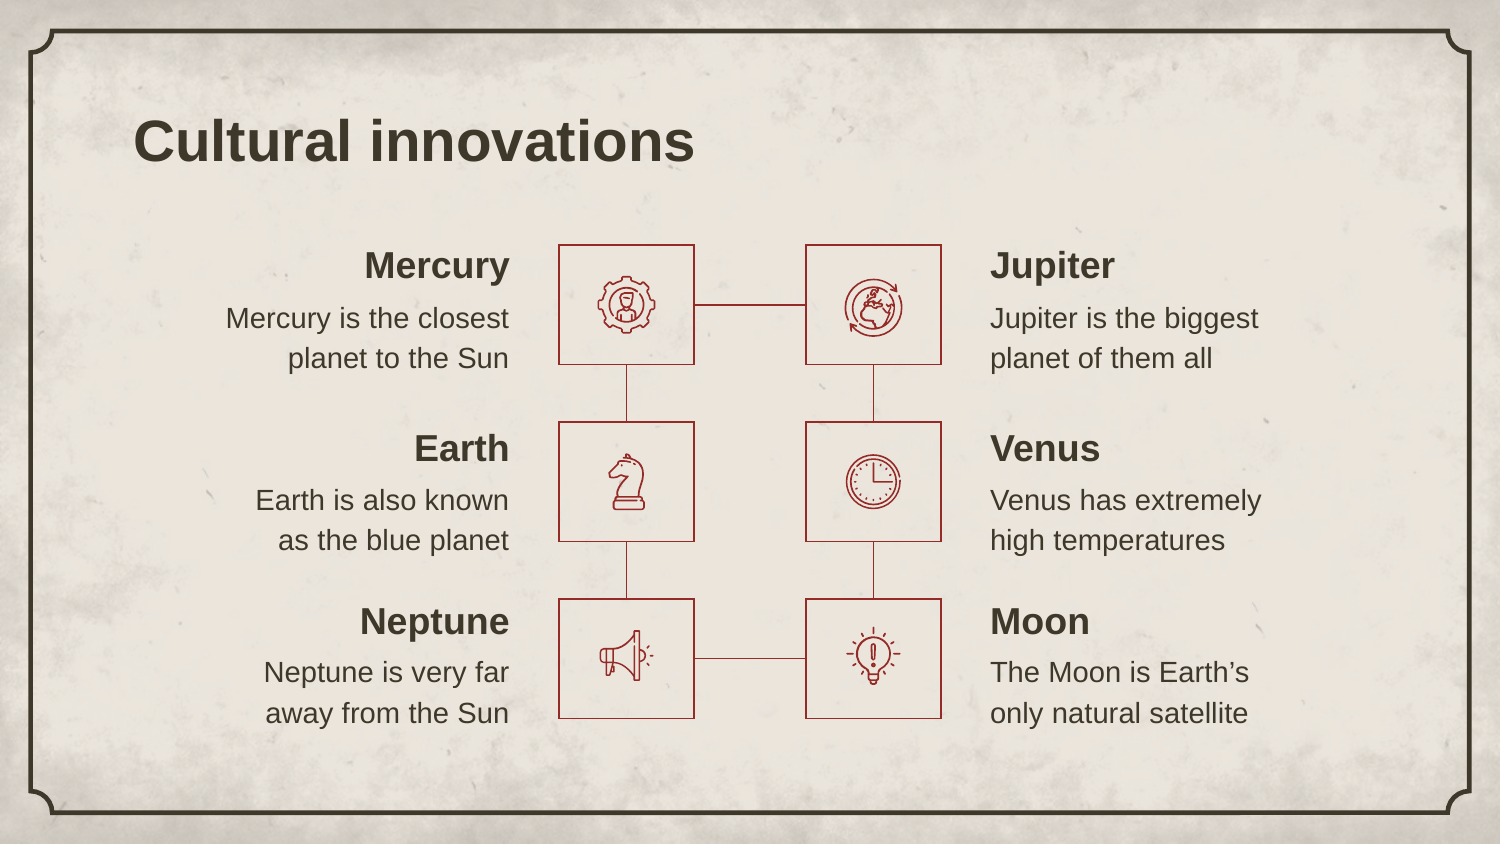

# Cultural innovations
Mercury
Jupiter

Mercury is the closest planet to the Sun
Jupiter is the biggest planet of them all
Earth
Venus

Earth is also known as the blue planet
Venus has extremely high temperatures
Neptune
Moon

Neptune is very far away from the Sun
The Moon is Earth’s only natural satellite